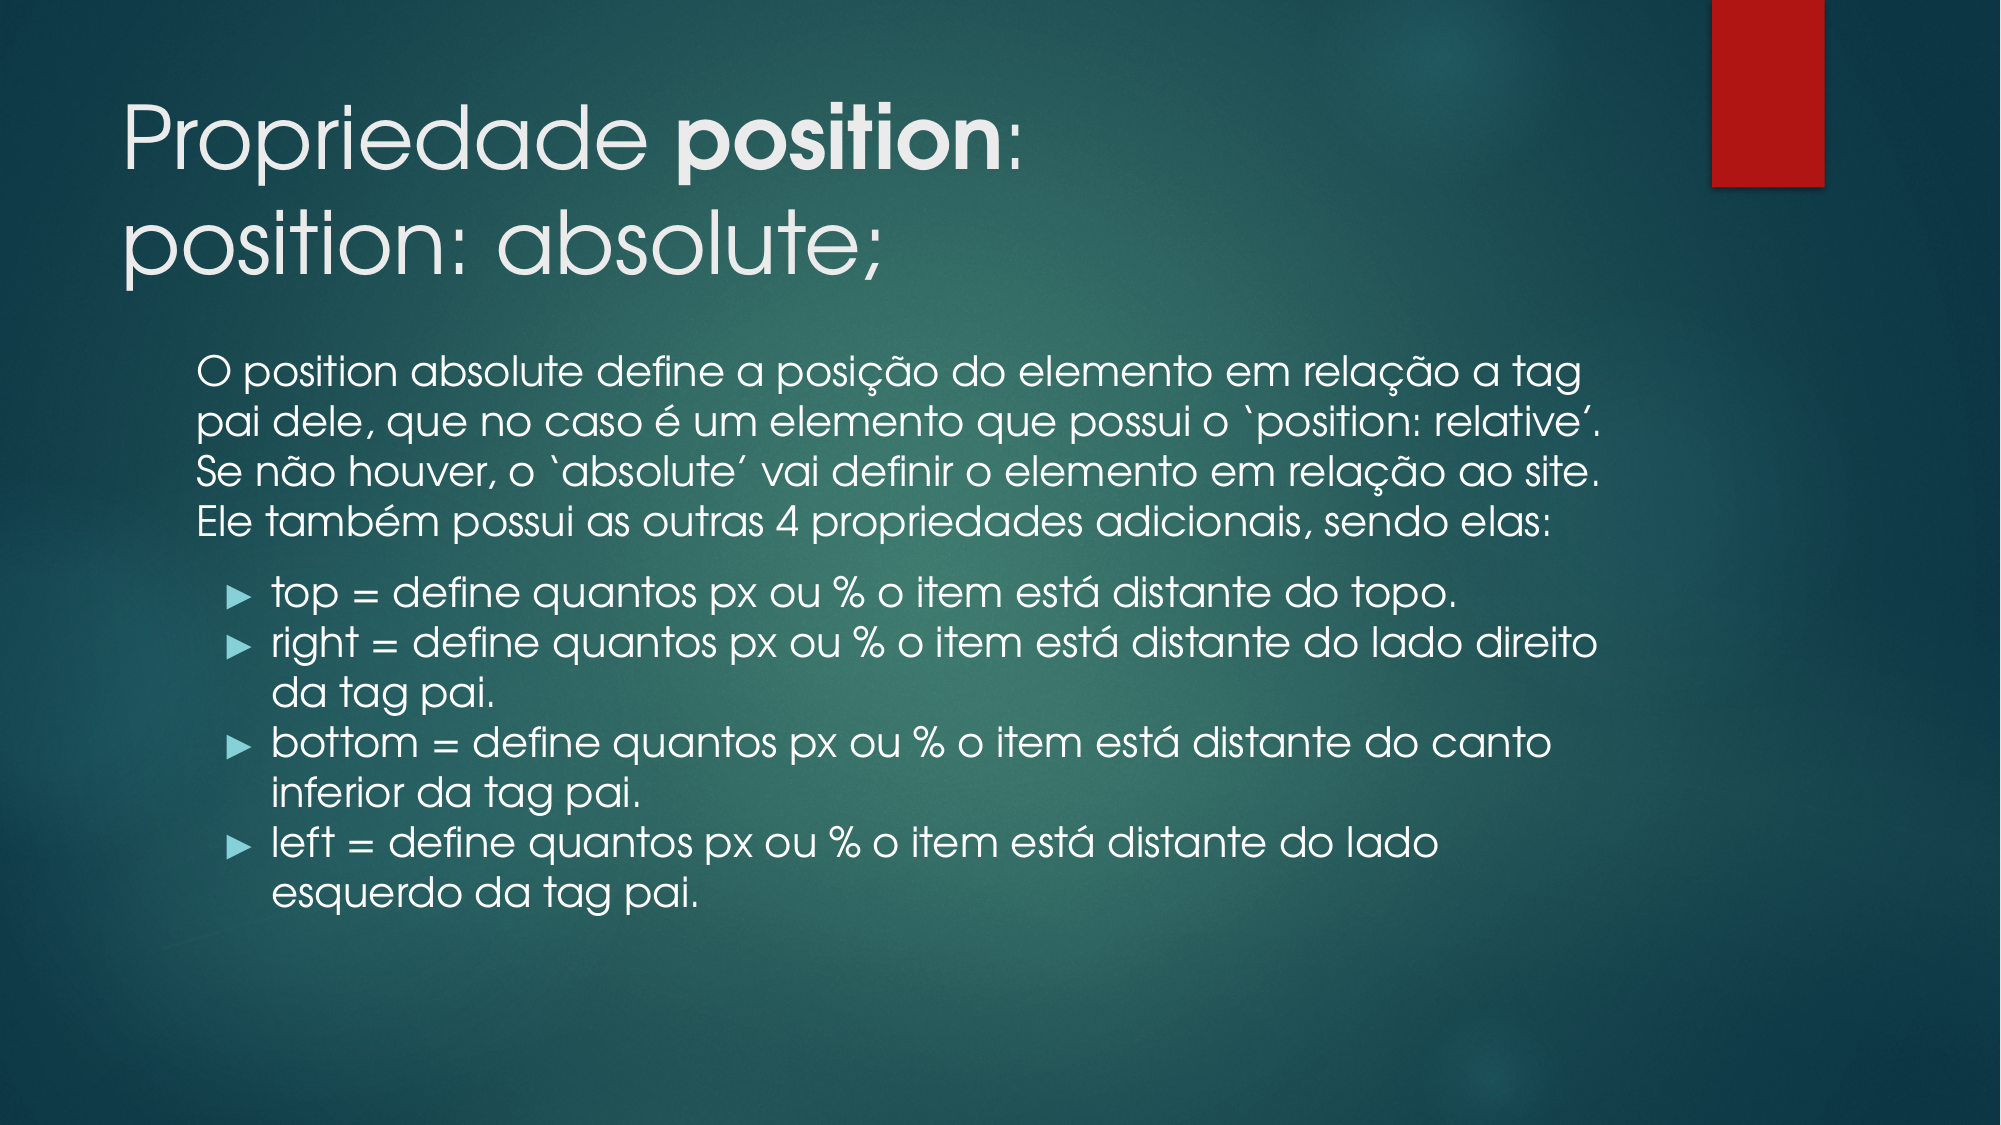

# Propriedade position:
position: absolute;
O position absolute define a posição do elemento em relação a tag pai dele, que no caso é um elemento que possui o ‘position: relative’. Se não houver, o ‘absolute’ vai definir o elemento em relação ao site. Ele também possui as outras 4 propriedades adicionais, sendo elas:
top = define quantos px ou % o item está distante do topo.
right = define quantos px ou % o item está distante do lado direito da tag pai.
bottom = define quantos px ou % o item está distante do canto inferior da tag pai.
left = define quantos px ou % o item está distante do lado esquerdo da tag pai.